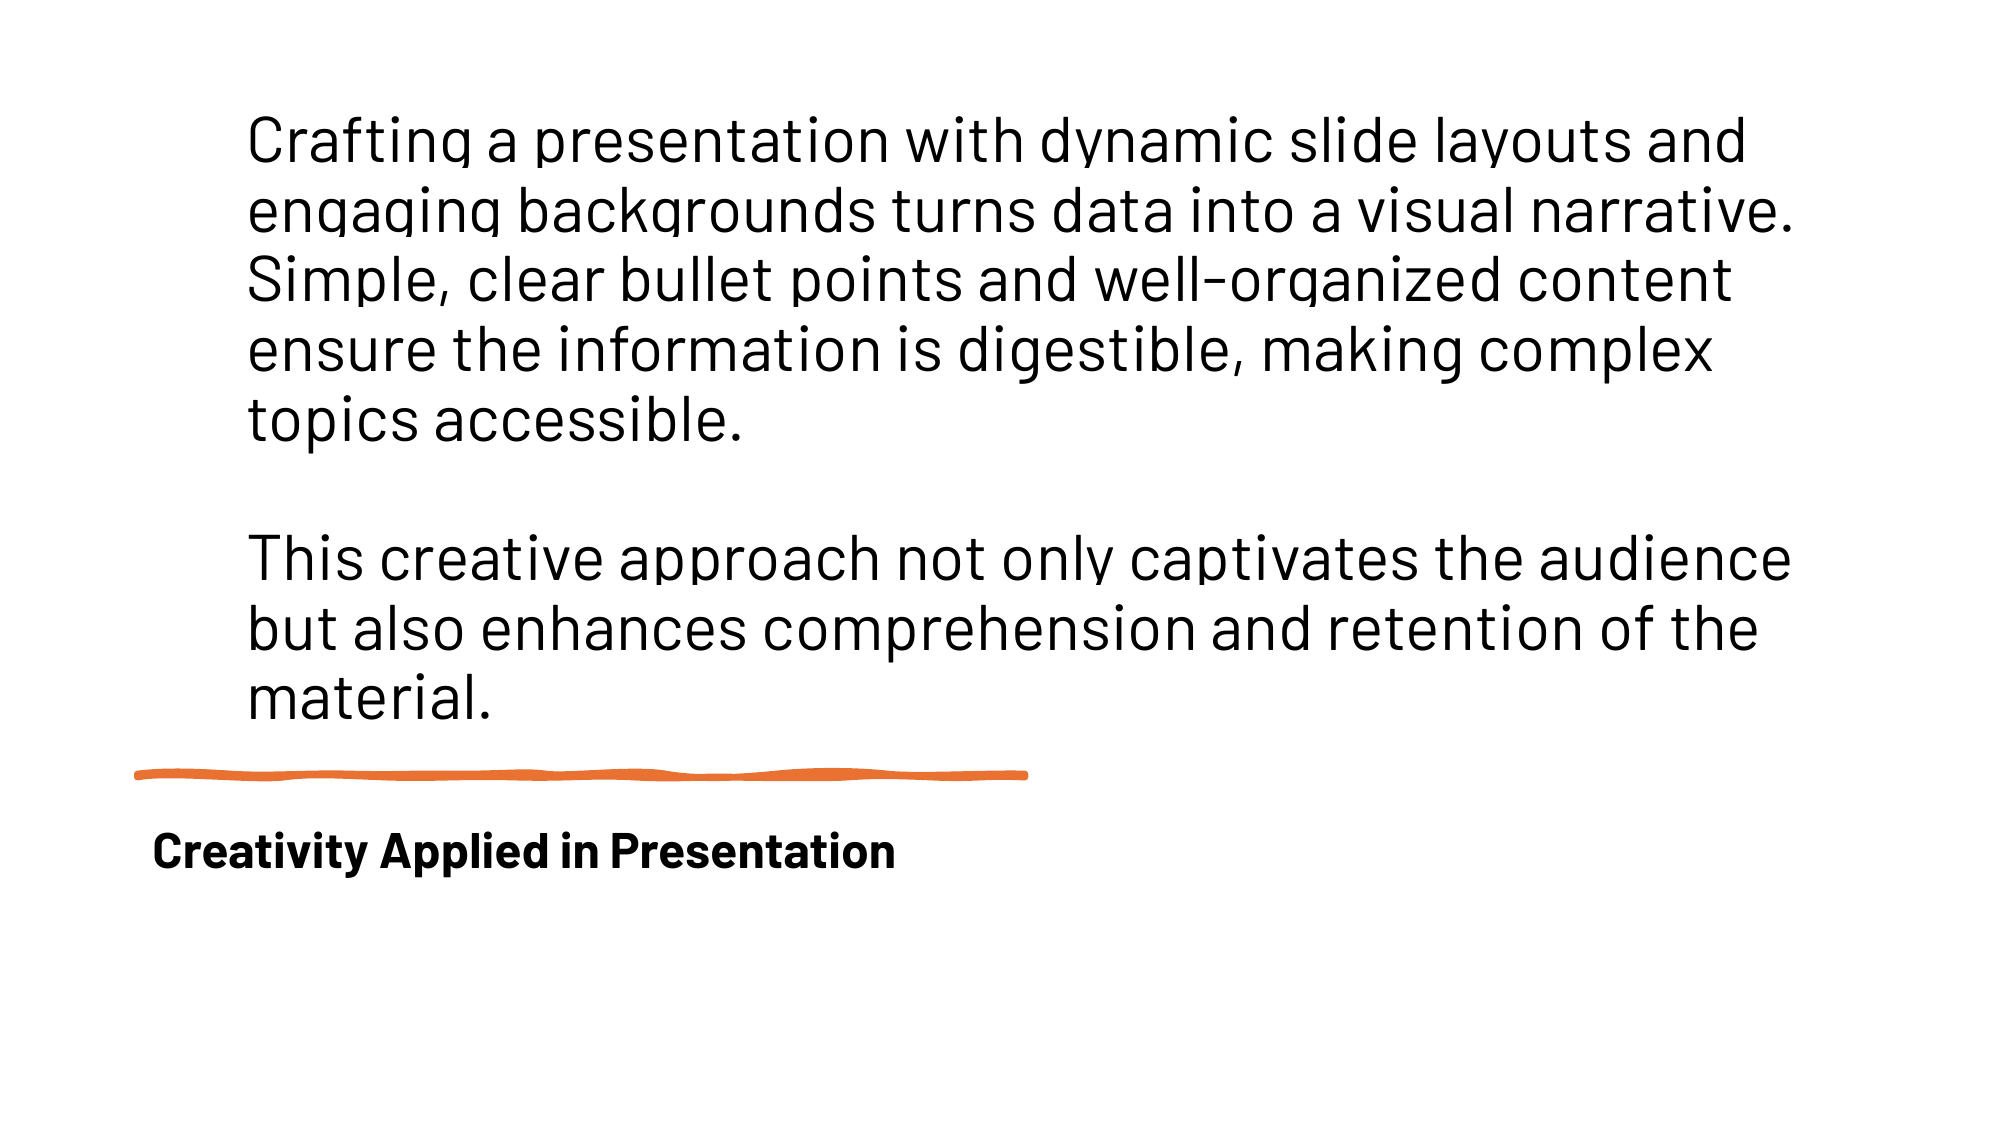

# Crafting a presentation with dynamic slide layouts and engaging backgrounds turns data into a visual narrative. Simple, clear bullet points and well-organized content ensure the information is digestible, making complex topics accessible. This creative approach not only captivates the audience but also enhances comprehension and retention of the material.

Creativity Applied in Presentation